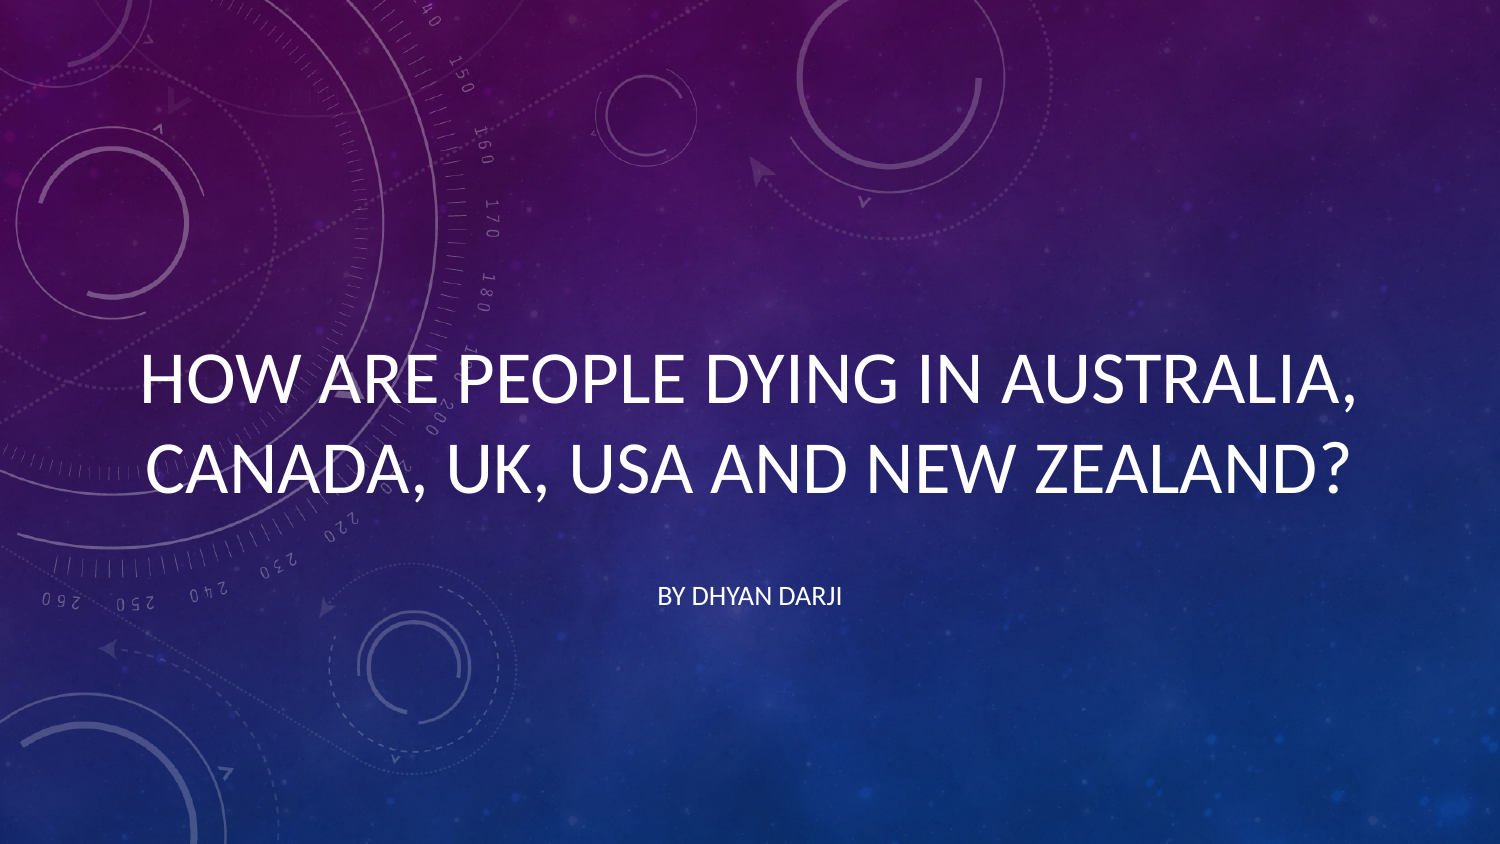

# How are people dying in Australia, Canada, UK, USA and New Zealand?

By Dhyan Darji